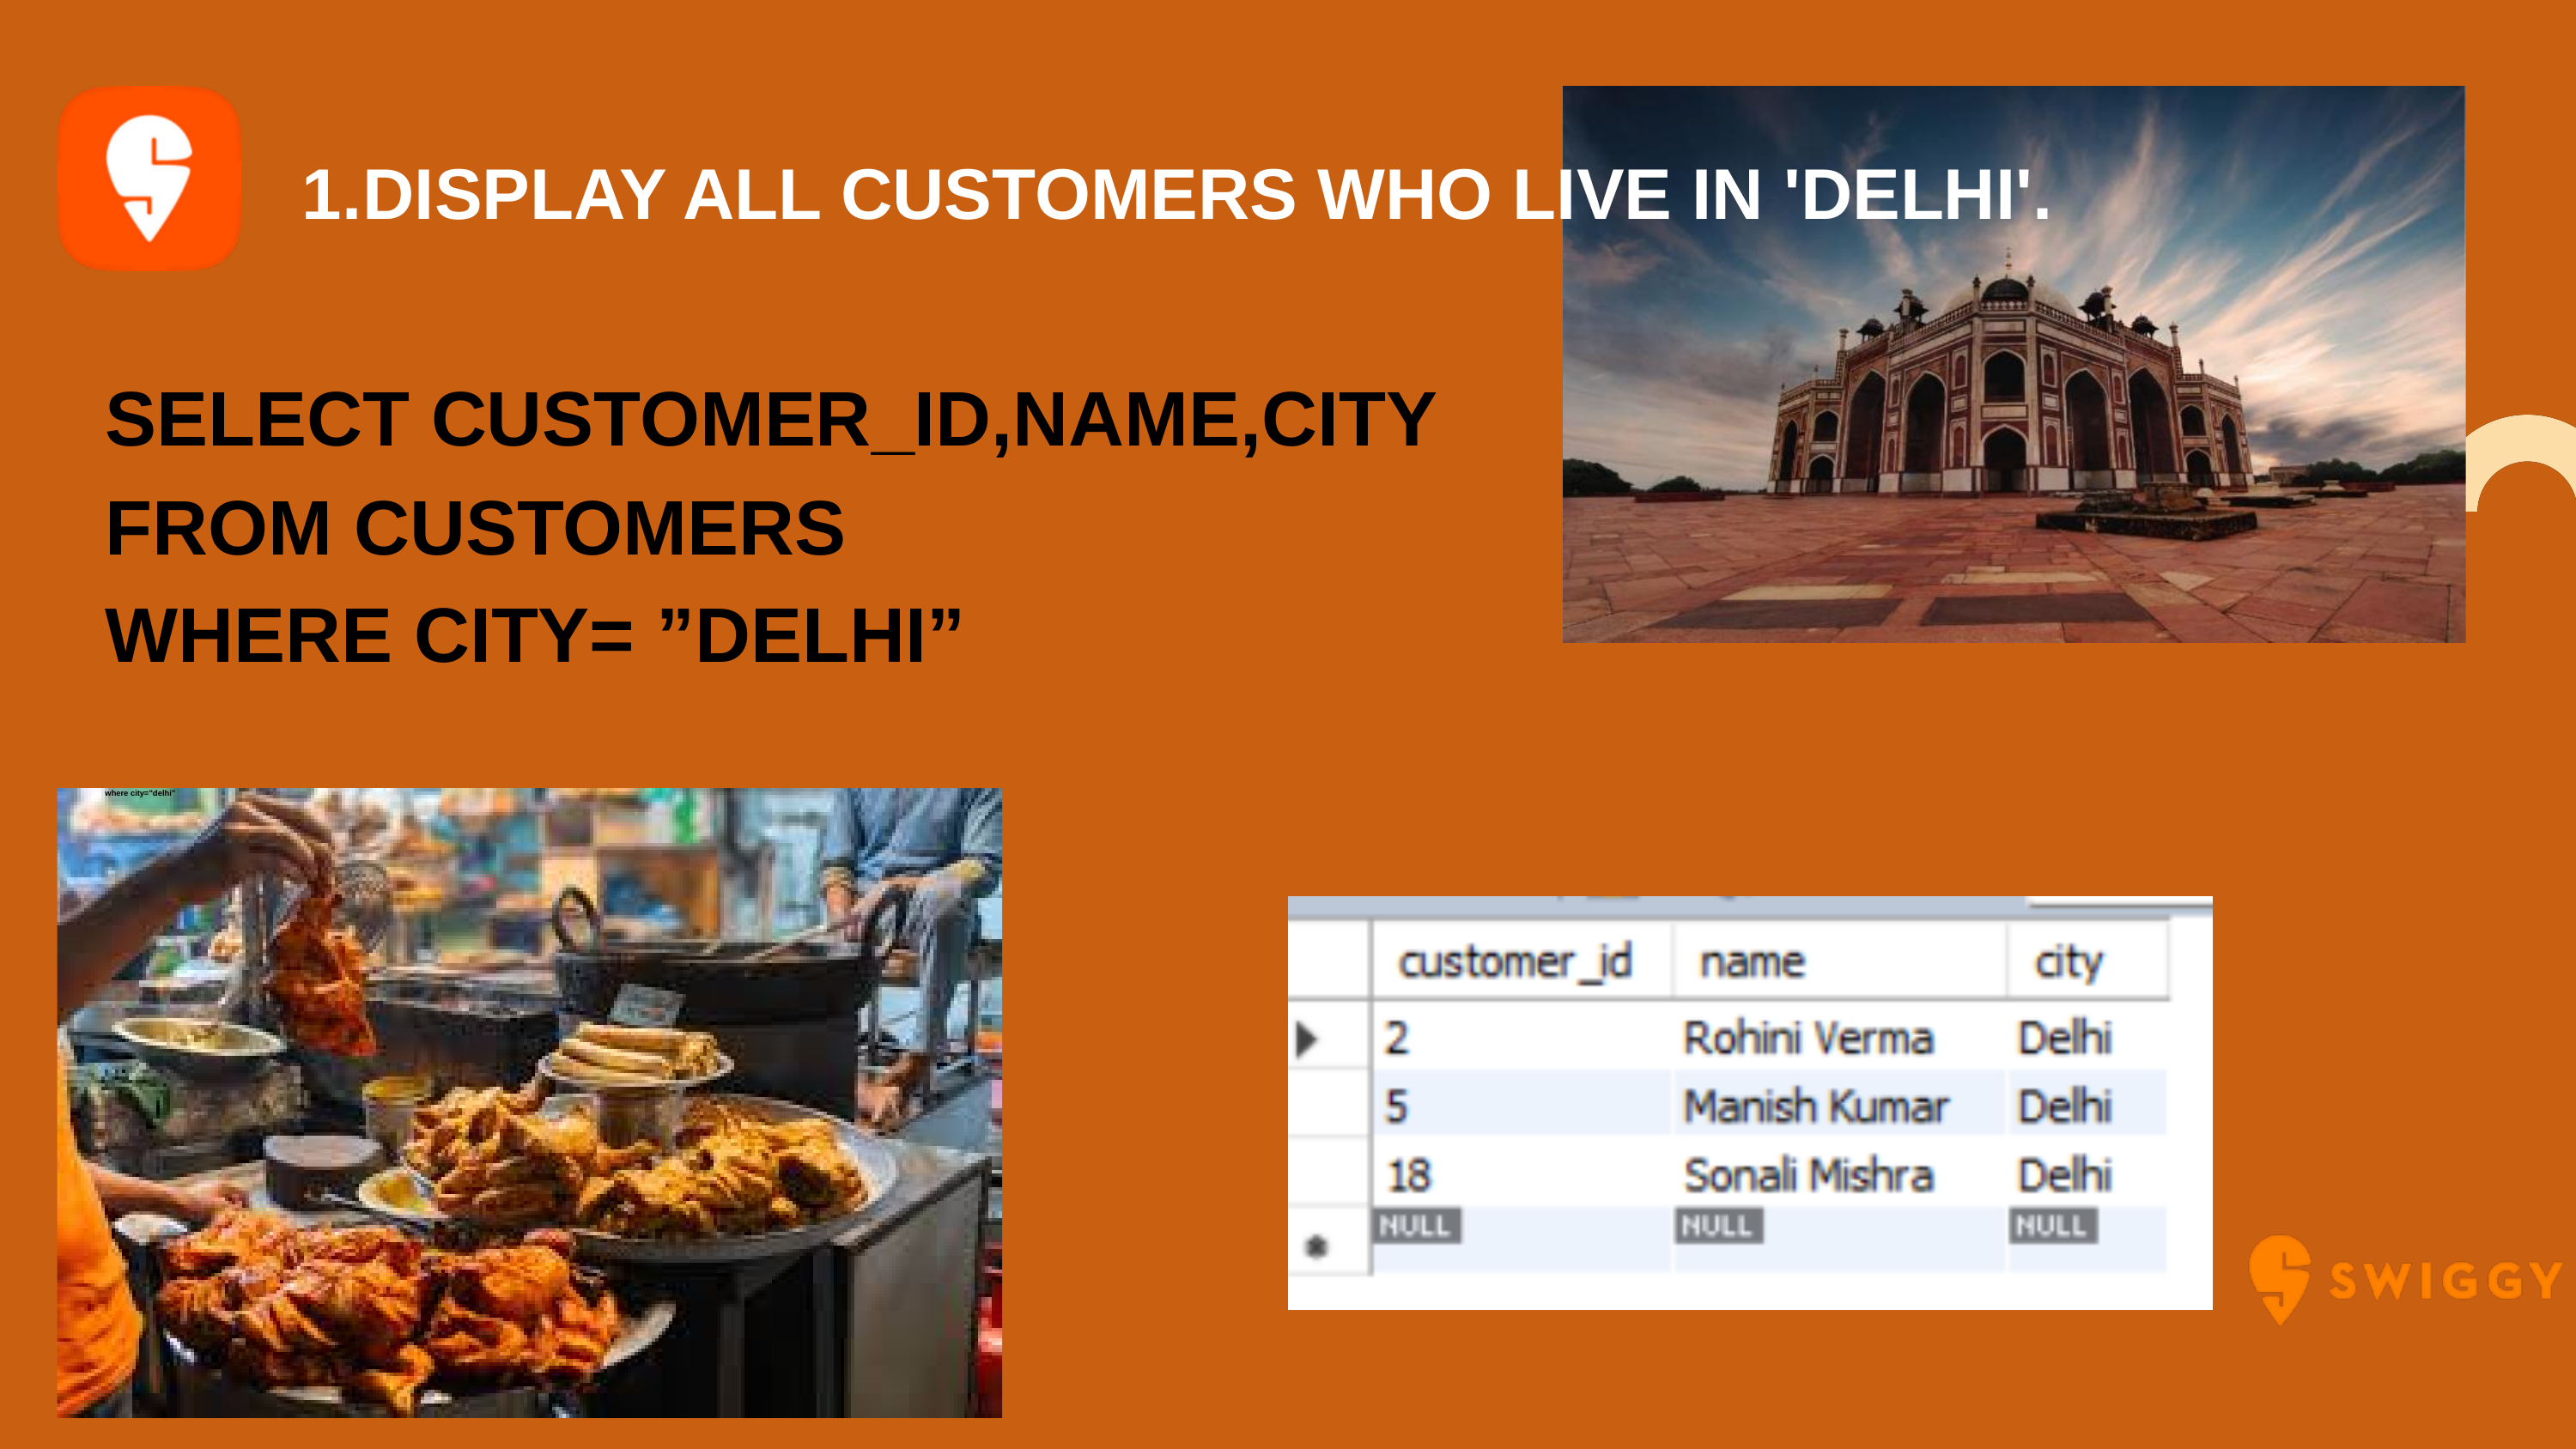

DISPLAY ALL CUSTOMERS WHO LIVE IN 'DELHI'.

SELECT CUSTOMER_ID,NAME,CITY
FROM CUSTOMERS
WHERE CITY= ”DELHI”

where city="delhi"